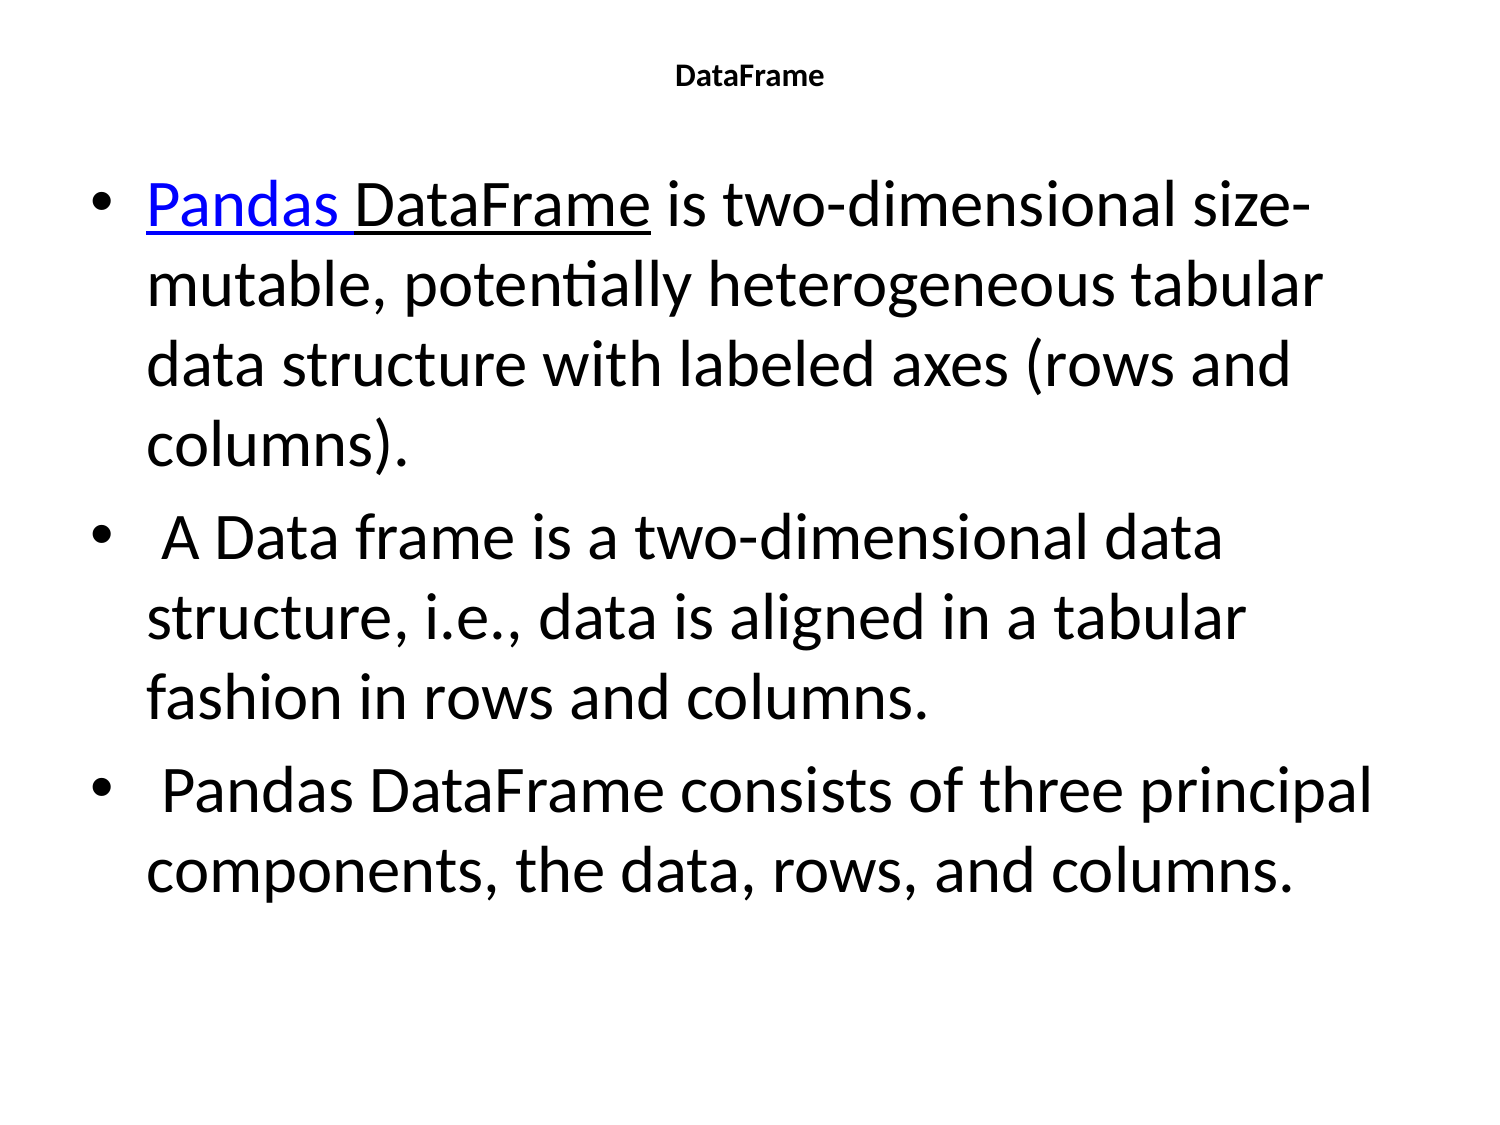

# DataFrame
Pandas DataFrame is two-dimensional size-mutable, potentially heterogeneous tabular data structure with labeled axes (rows and columns).
 A Data frame is a two-dimensional data structure, i.e., data is aligned in a tabular fashion in rows and columns.
 Pandas DataFrame consists of three principal components, the data, rows, and columns.